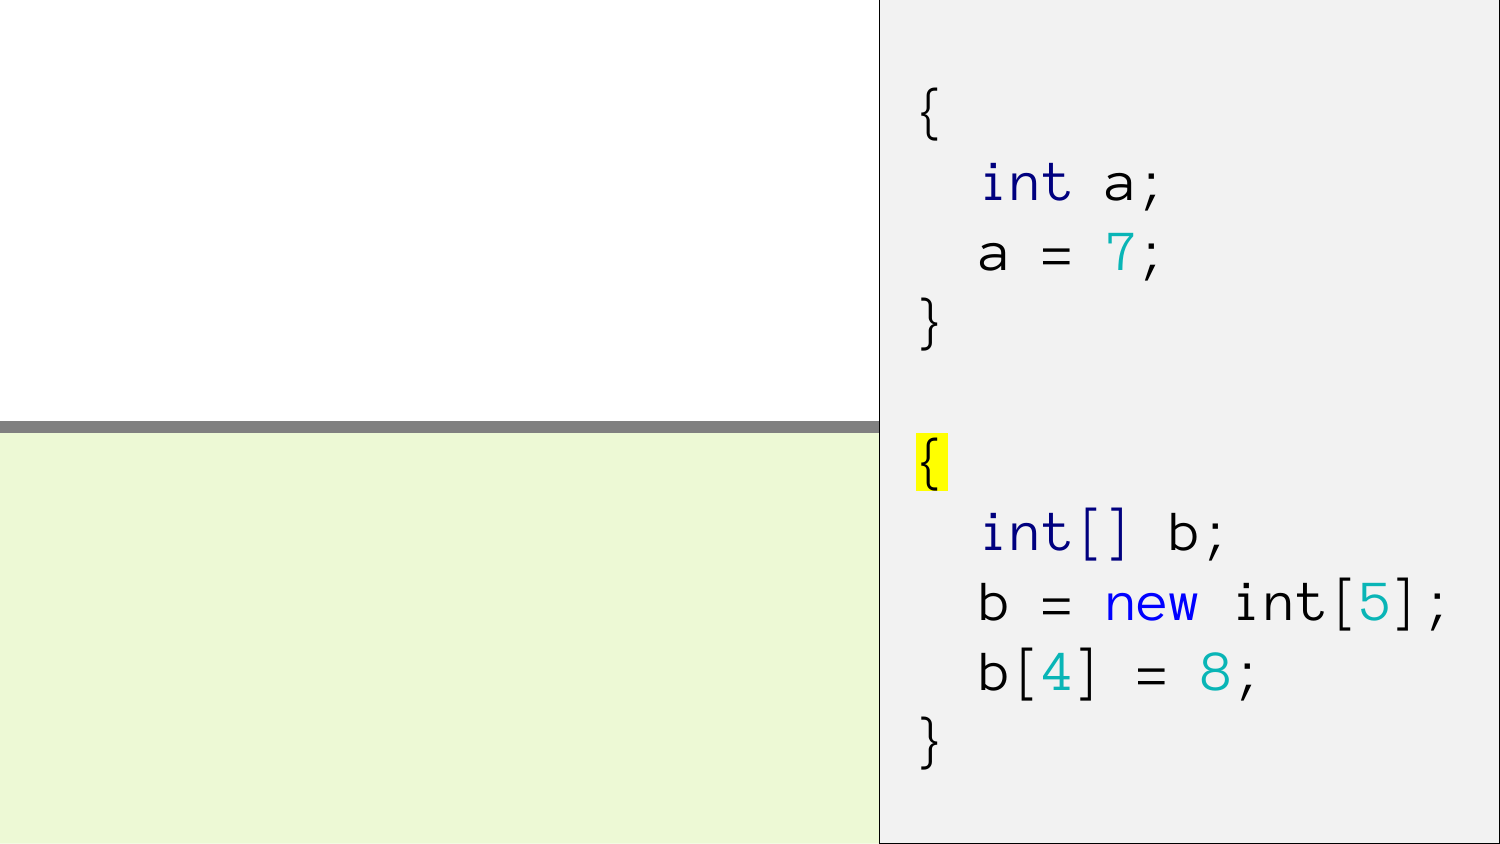

{
  int a;
  a = 7;
}

{
  int[] b;
  b = new int[5];
  b[4] = 8;
}